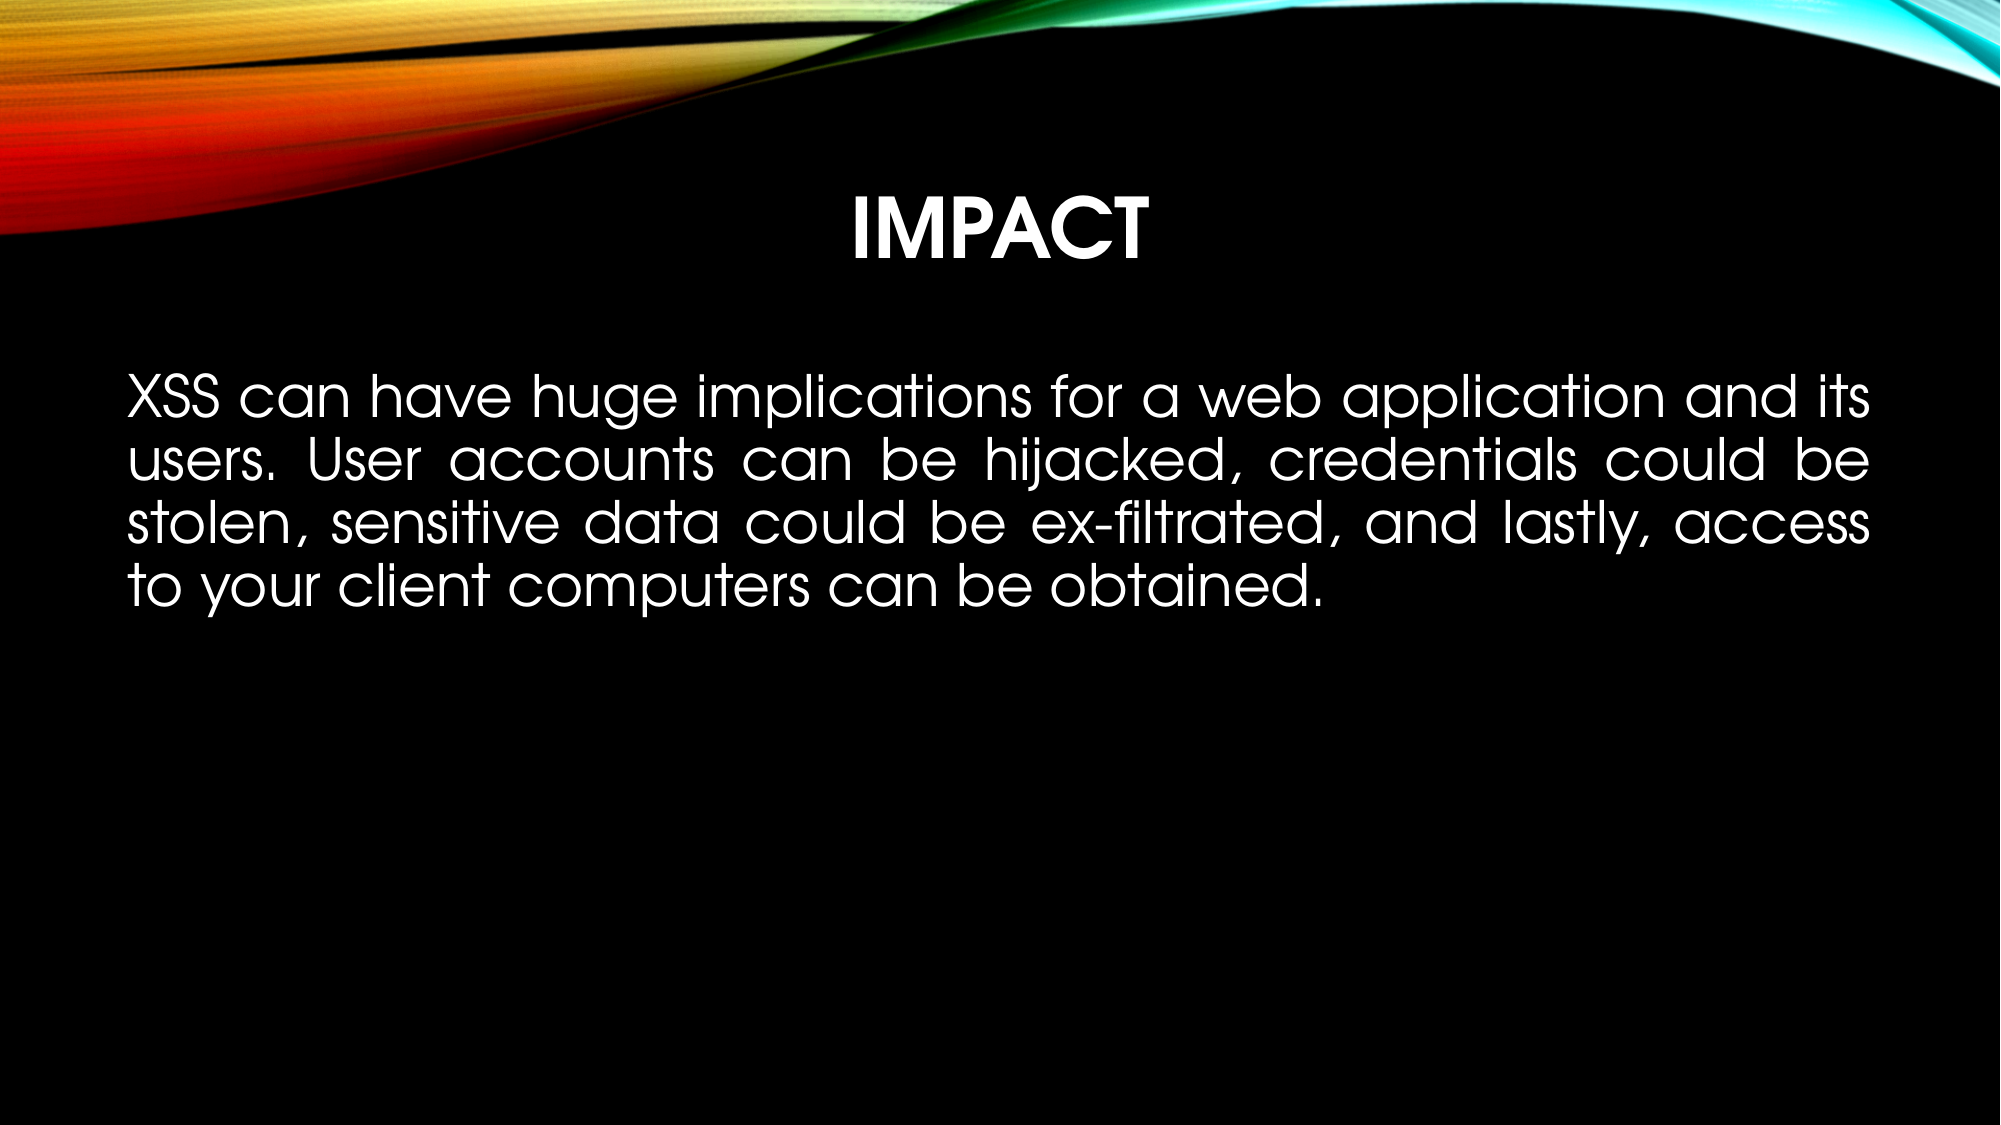

# Impact
XSS can have huge implications for a web application and its users. User accounts can be hijacked, credentials could be stolen, sensitive data could be ex-filtrated, and lastly, access to your client computers can be obtained.